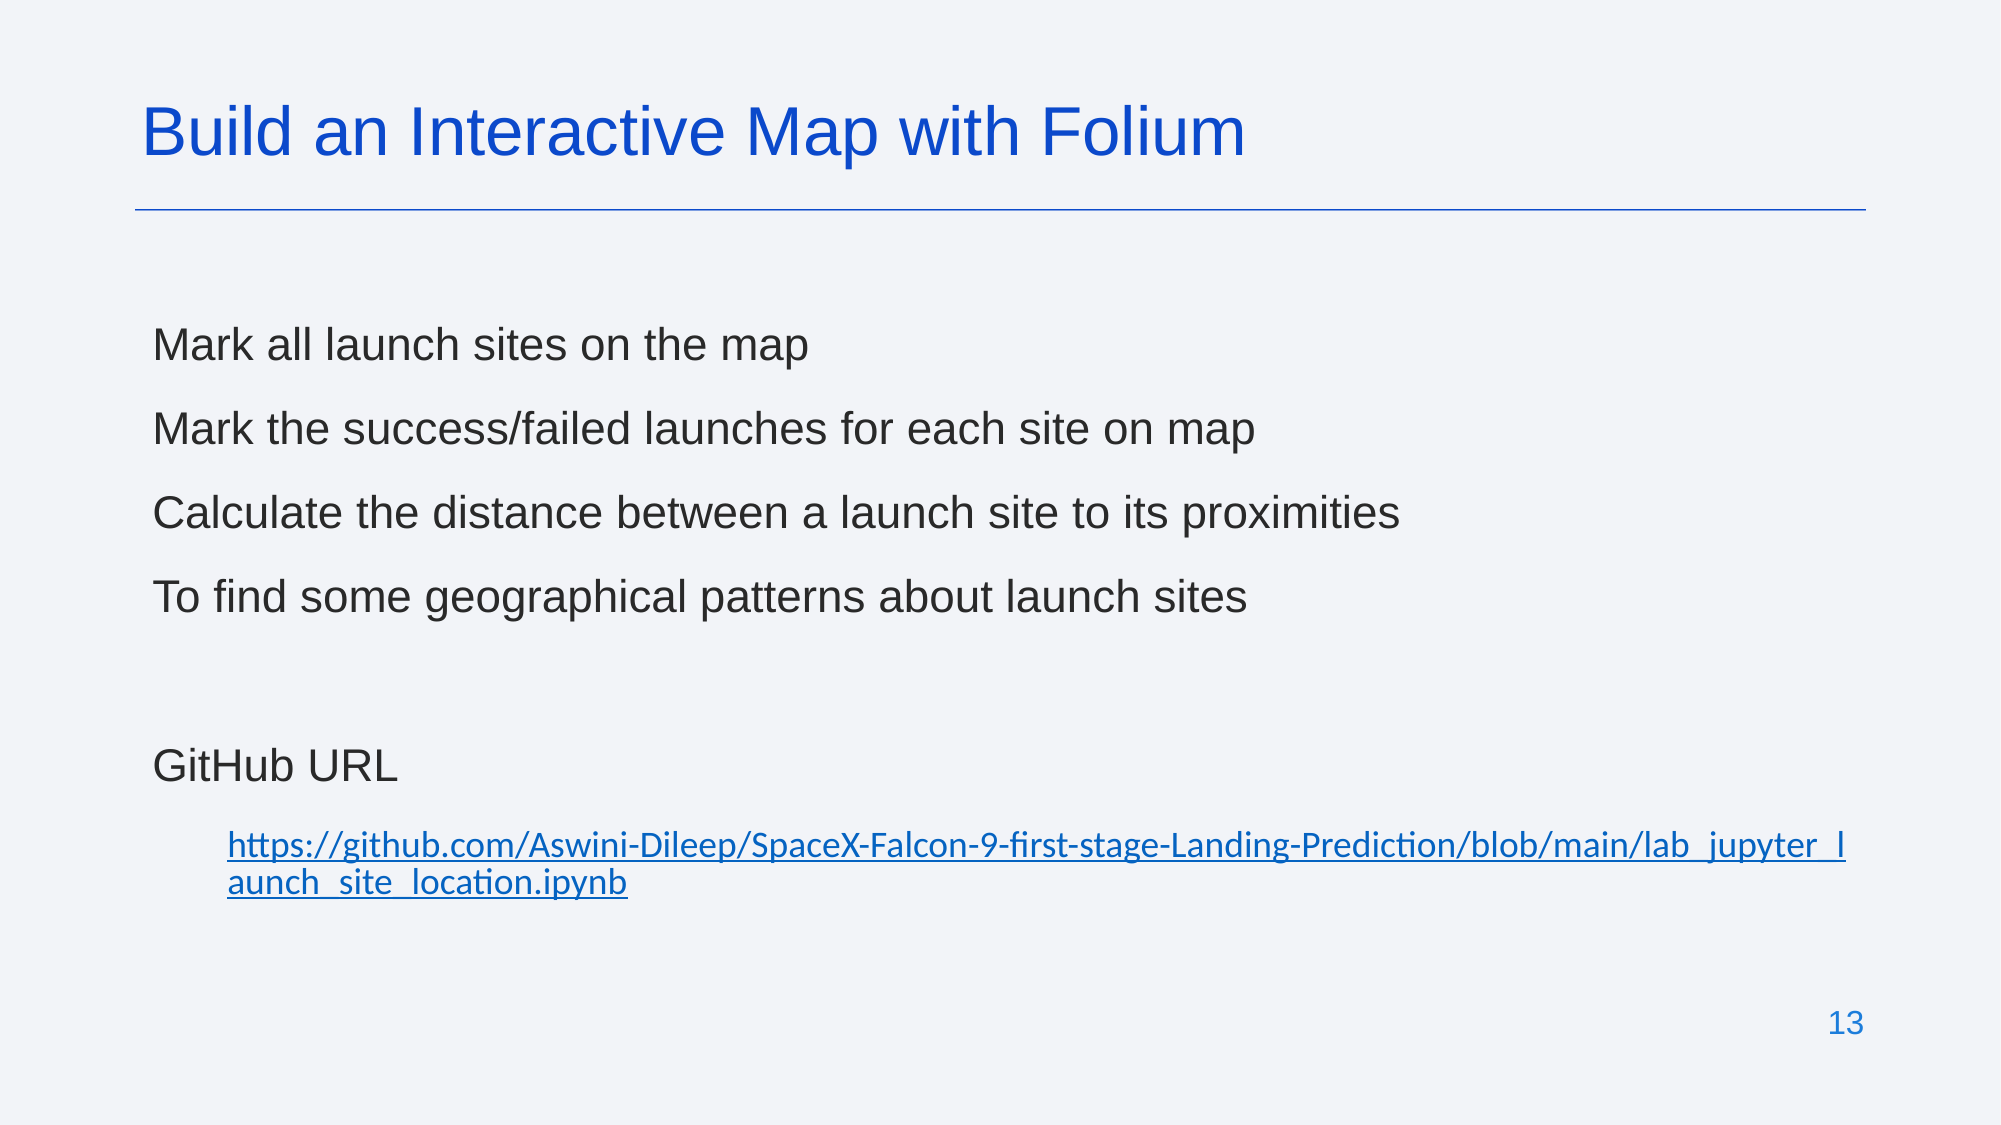

Build an Interactive Map with Folium
Mark all launch sites on the map
Mark the success/failed launches for each site on map
Calculate the distance between a launch site to its proximities
To find some geographical patterns about launch sites

GitHub URL
https://github.com/Aswini-Dileep/SpaceX-Falcon-9-first-stage-Landing-Prediction/blob/main/lab_jupyter_launch_site_location.ipynb

13